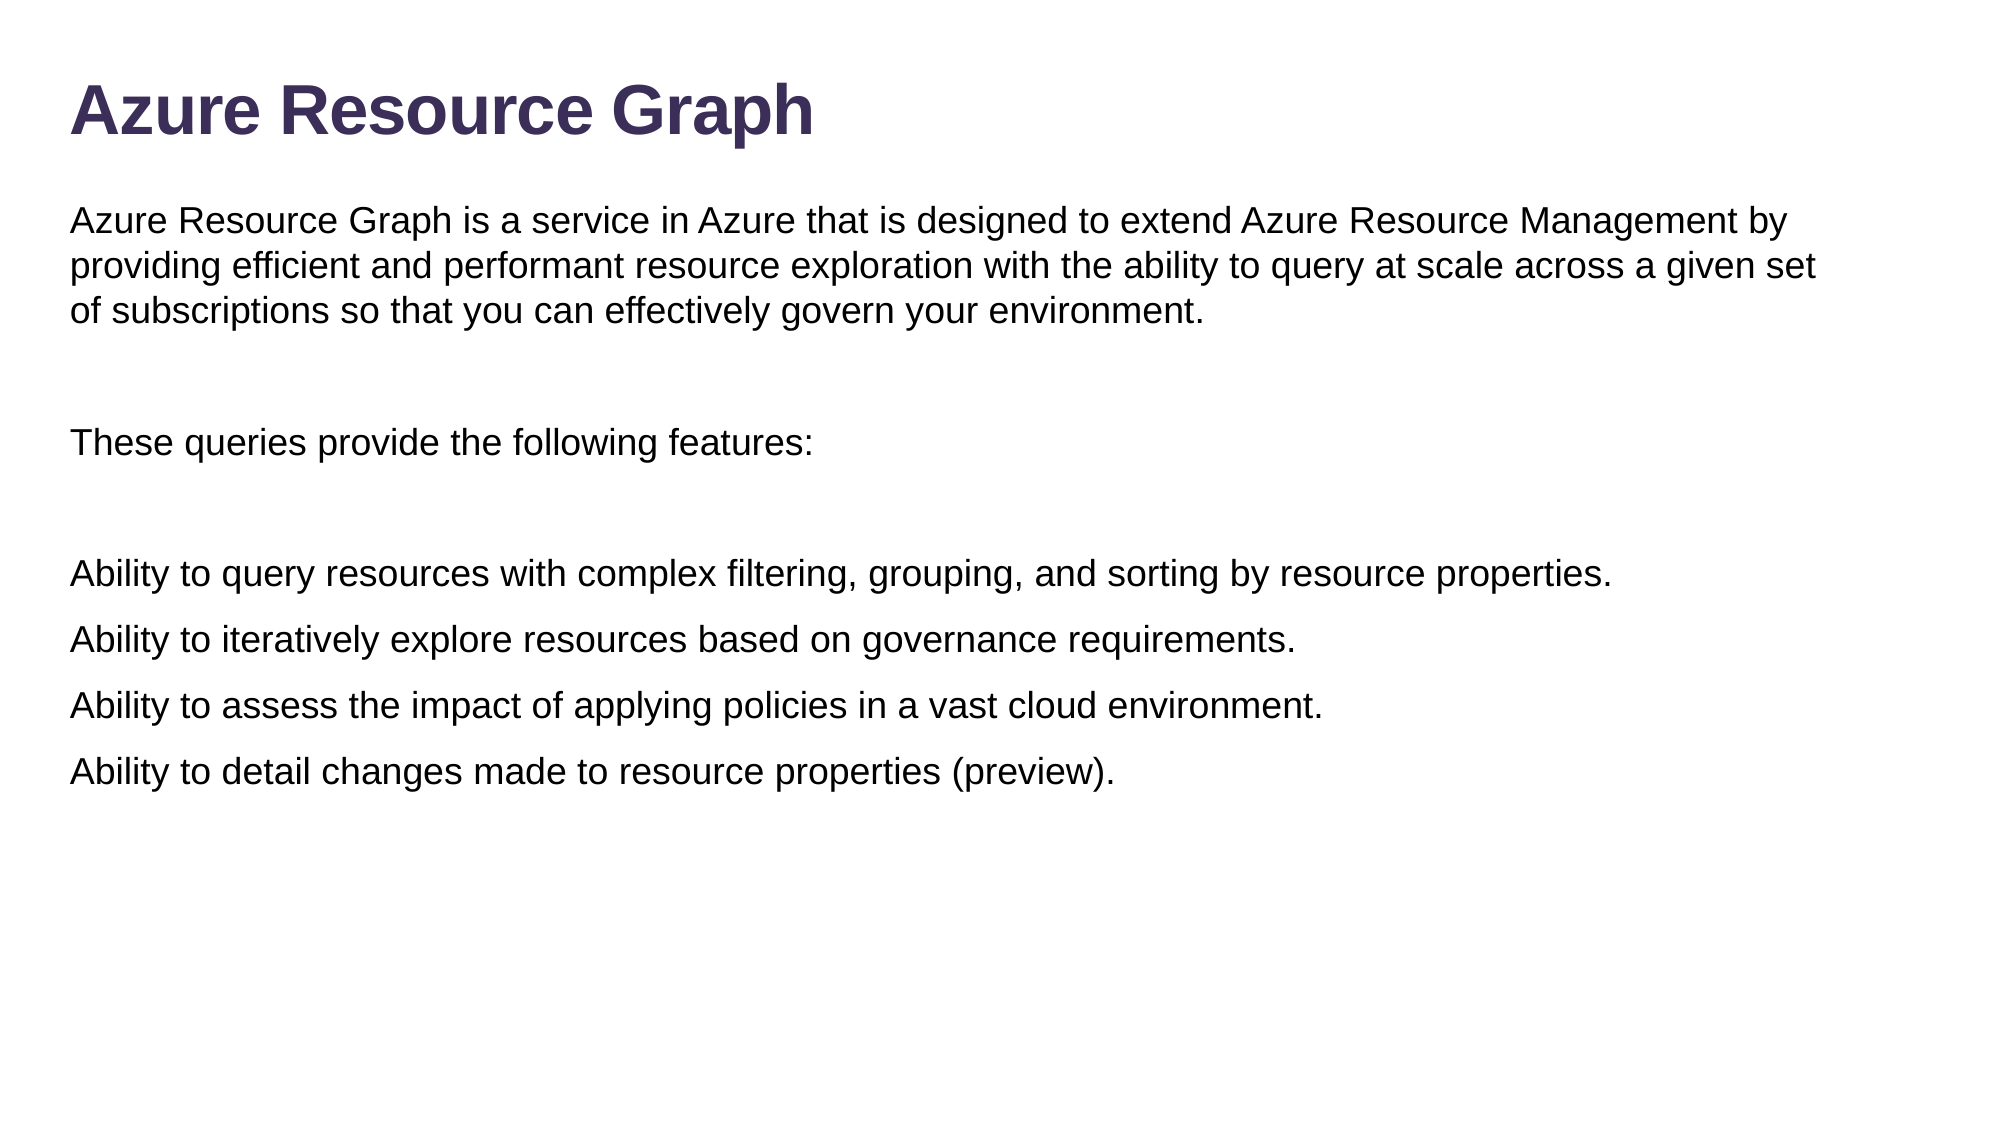

# Azure Resource Graph
Azure Resource Graph is a service in Azure that is designed to extend Azure Resource Management by providing efficient and performant resource exploration with the ability to query at scale across a given set of subscriptions so that you can effectively govern your environment.

These queries provide the following features:

Ability to query resources with complex filtering, grouping, and sorting by resource properties.
Ability to iteratively explore resources based on governance requirements.
Ability to assess the impact of applying policies in a vast cloud environment.
Ability to detail changes made to resource properties (preview).